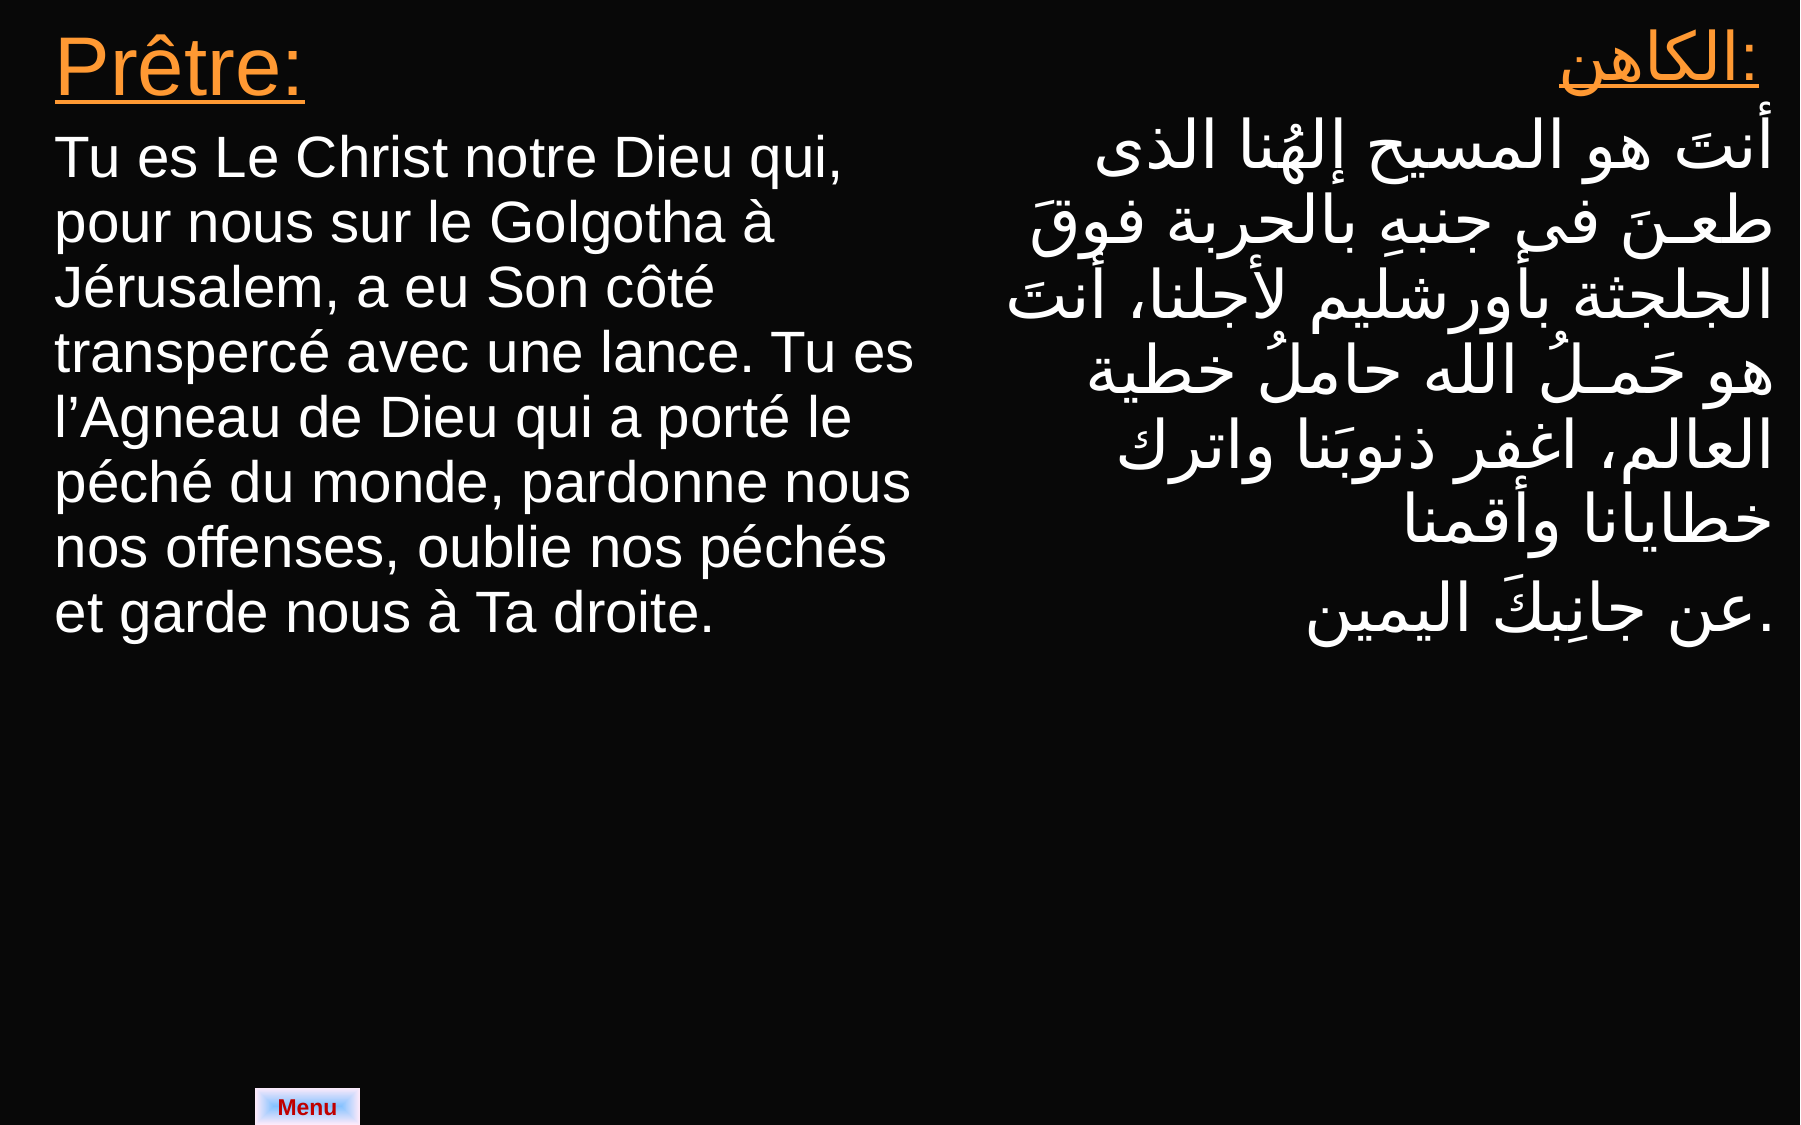

| Prêtre: Tu es Le Christ notre Dieu qui, pour nous sur le Golgotha à Jérusalem, a eu Son côté transpercé avec une lance. Tu es l’Agneau de Dieu qui a porté le péché du monde, pardonne nous nos offenses, oublie nos péchés et garde nous à Ta droite. | الكاهن: أنتَ هو المسيح إلهُنا الذى طعـنَ فى جنبهِ بالحربة فوقَ الجلجثة بأورشليم لأجلنا، أنتَ هو حَمـلُ الله حاملُ خطية العالم، اغفر ذنوبَنا واترك خطايانا وأقمنا عن جانِبكَ اليمين. |
| --- | --- |

Menu